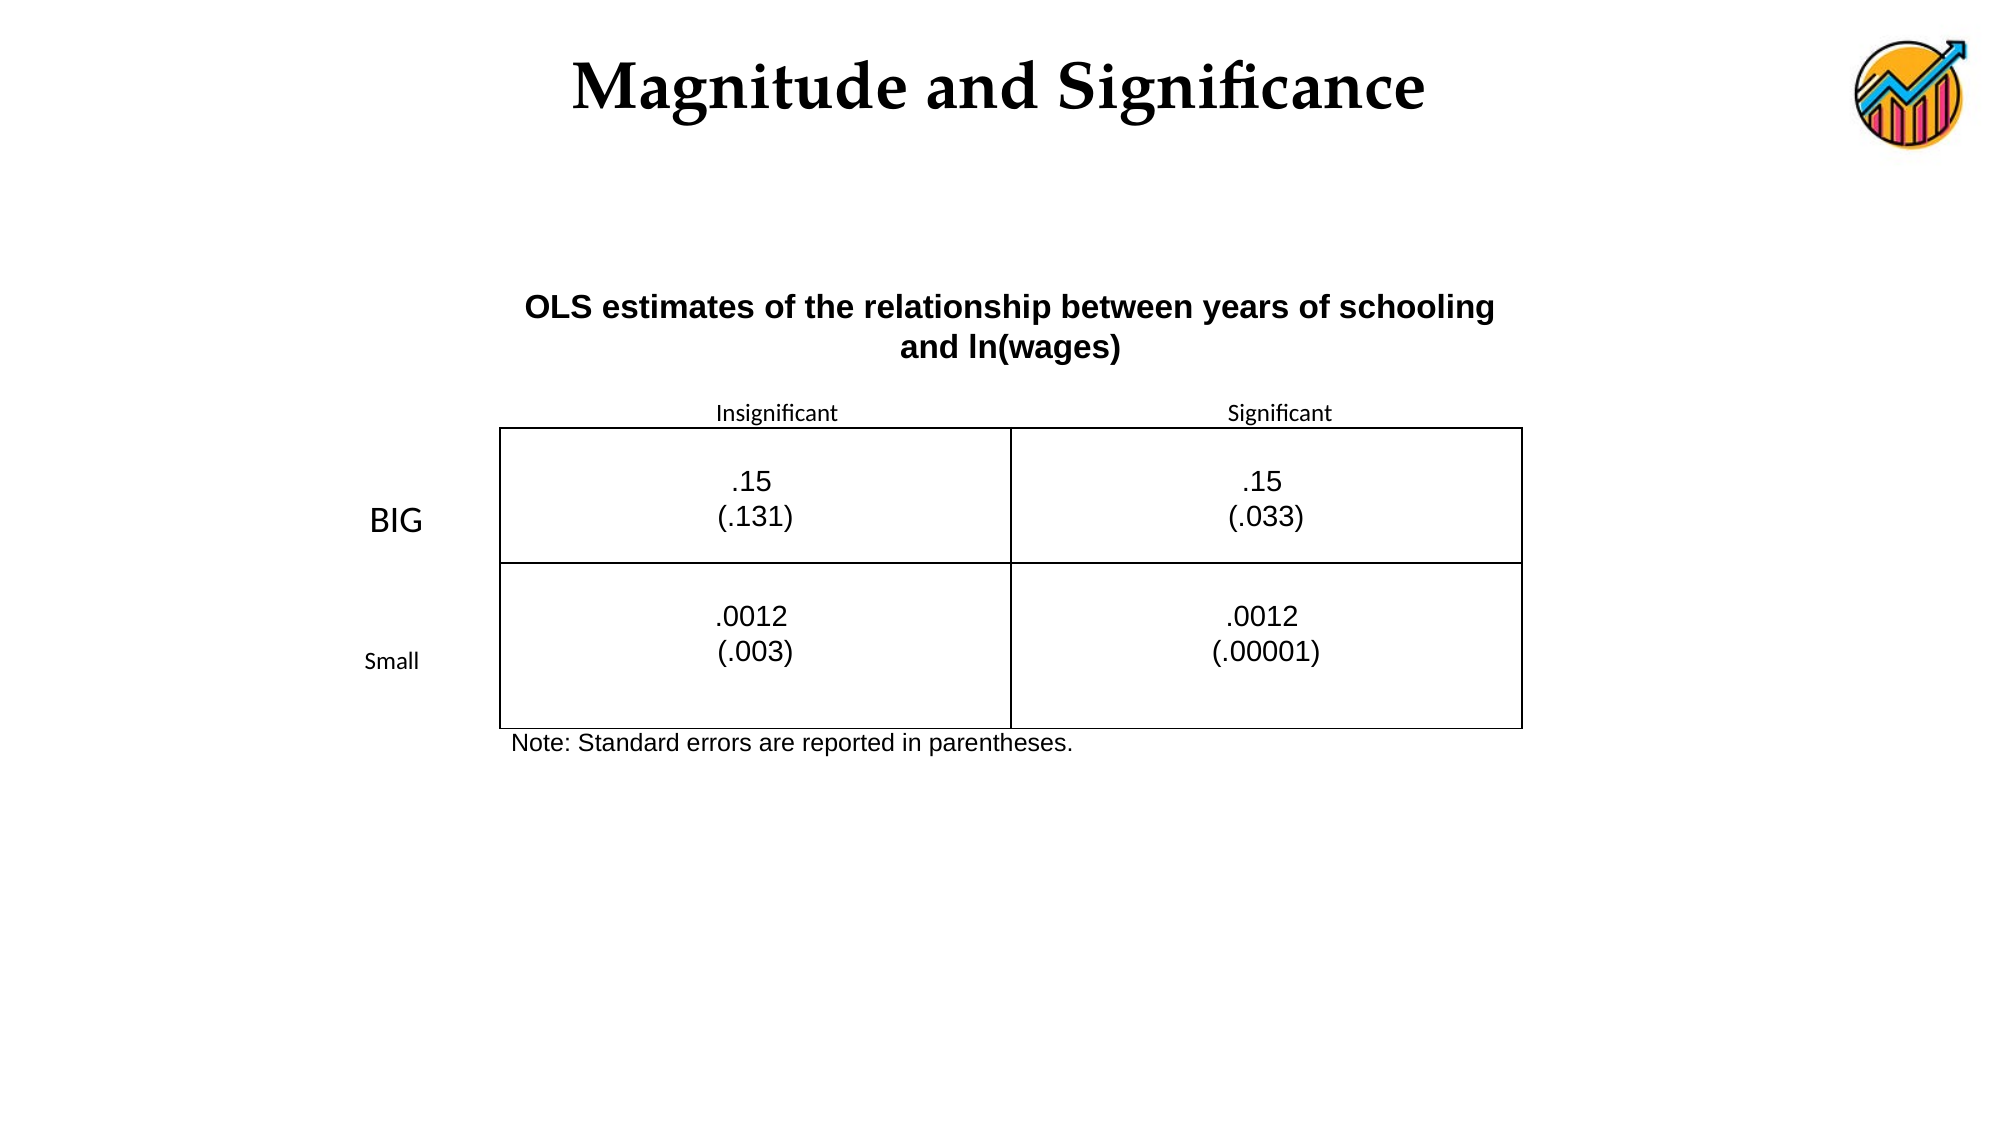

Magnitude and Significance
| OLS estimates of the relationship between years of schooling and ln(wages) Insignificant Significant |  |
| --- | --- |
| .15 (.131) | .15 (.033) |
| .0012 (.003) | .0012 (.00001) |
| Note: Standard errors are reported in parentheses. |  |
BIG
    Small